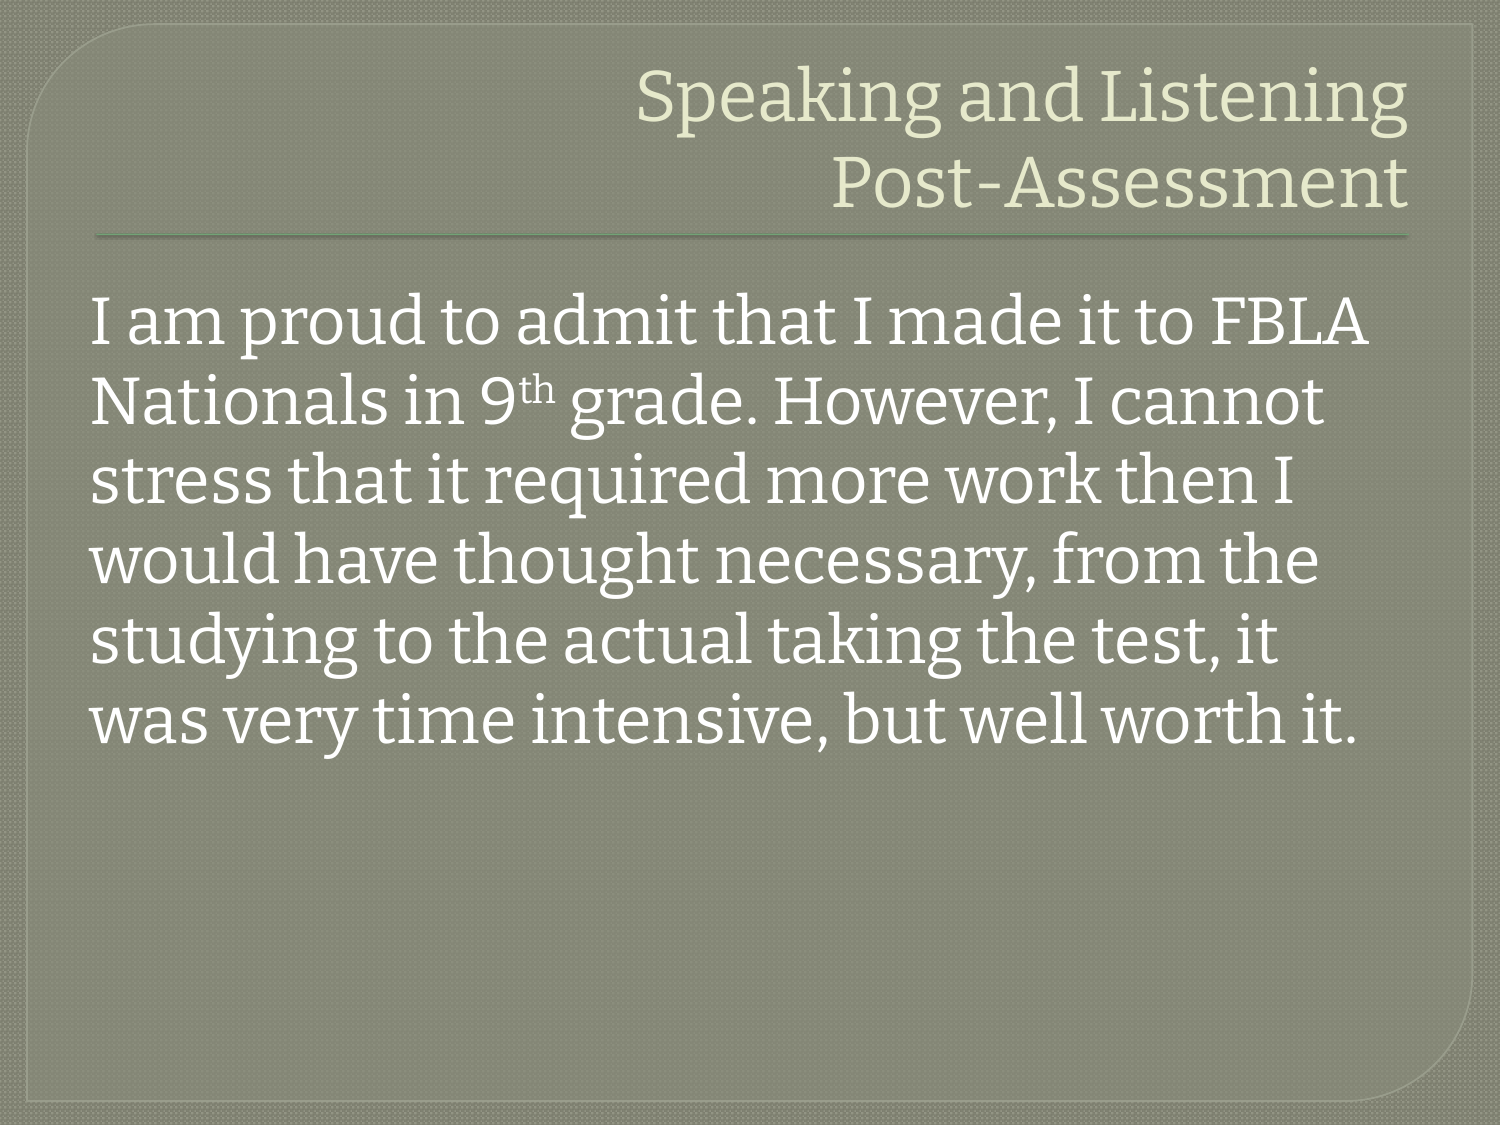

# Speaking and Listening Post-Assessment
I am proud to admit that I made it to FBLA Nationals in 9th grade. However, I cannot stress that it required more work then I would have thought necessary, from the studying to the actual taking the test, it was very time intensive, but well worth it.